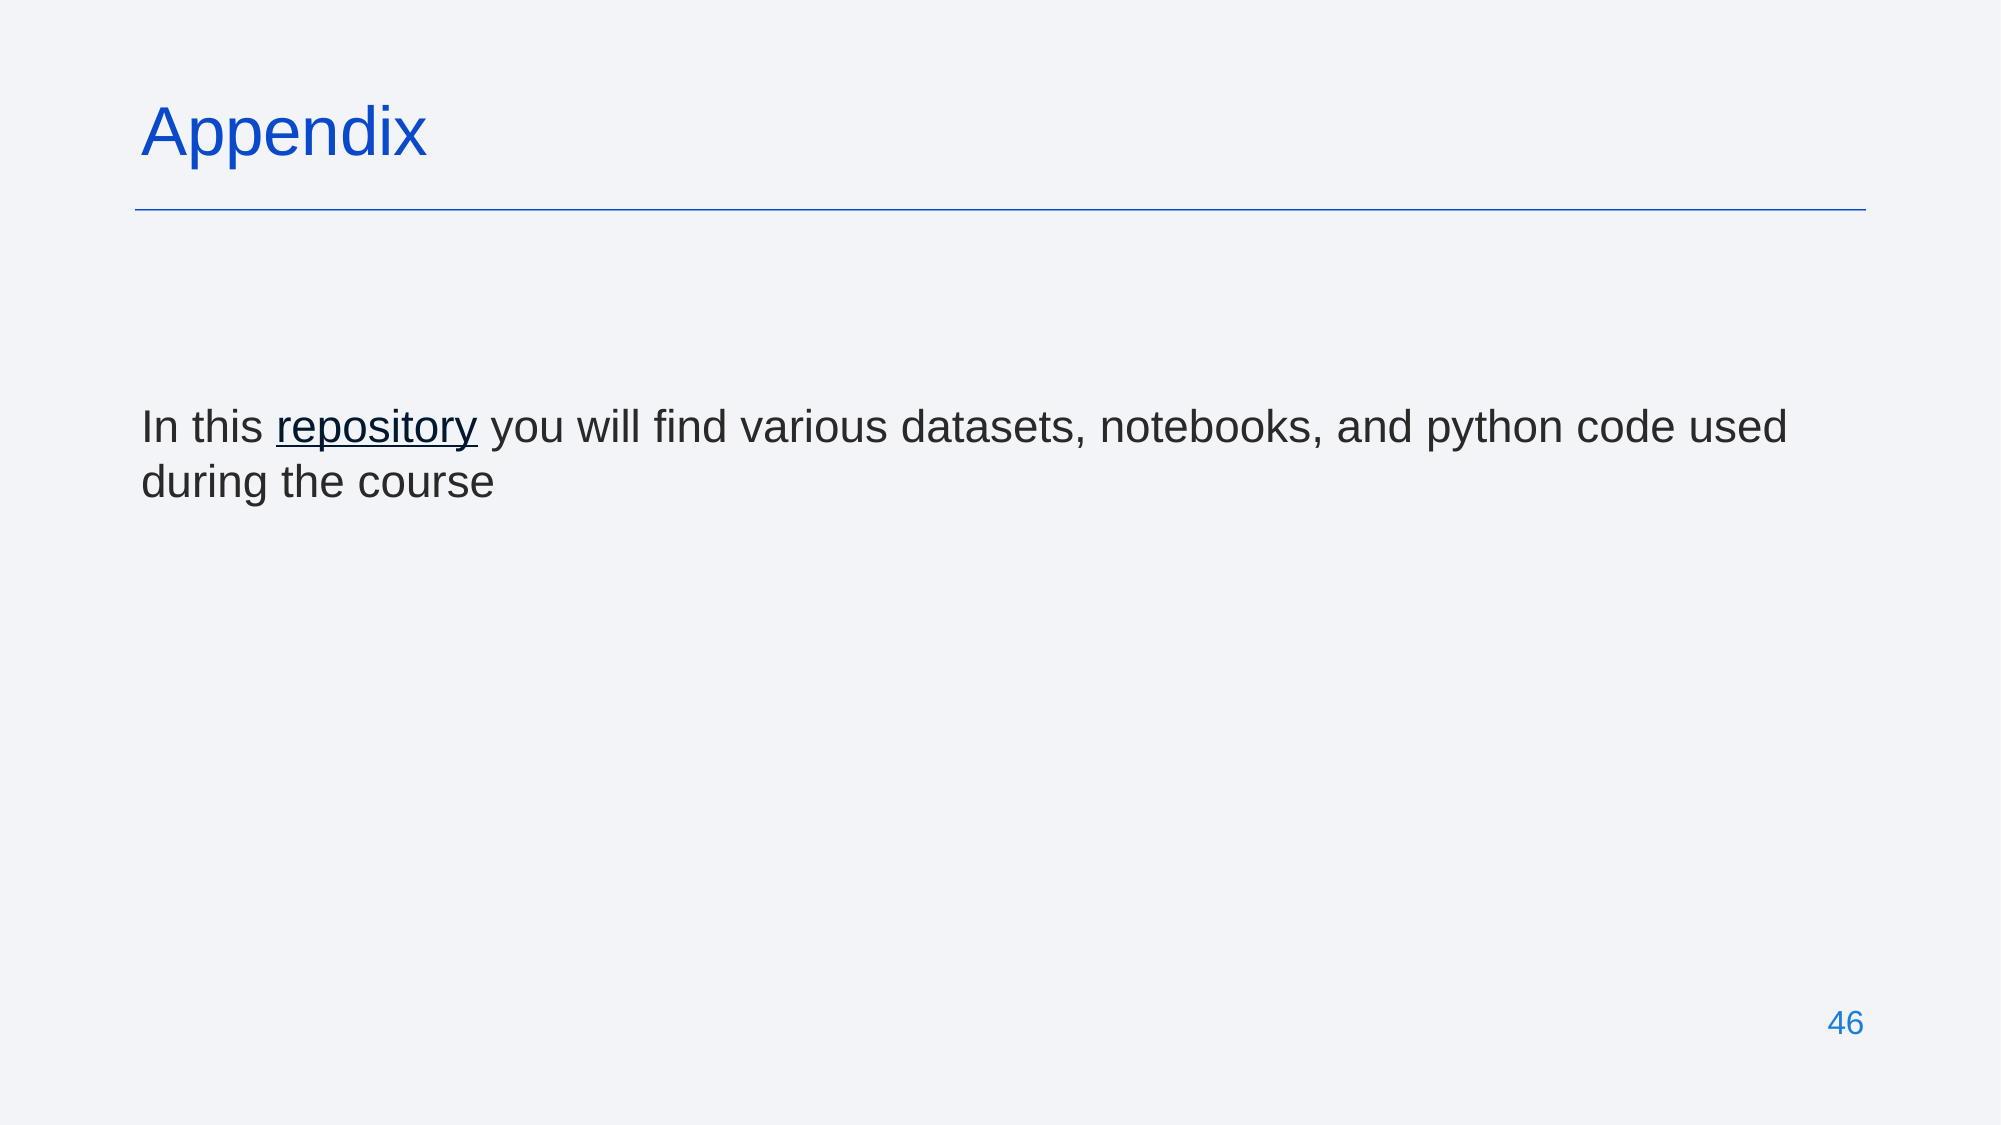

Appendix

In this repository you will find various datasets, notebooks, and python code used during the course
46